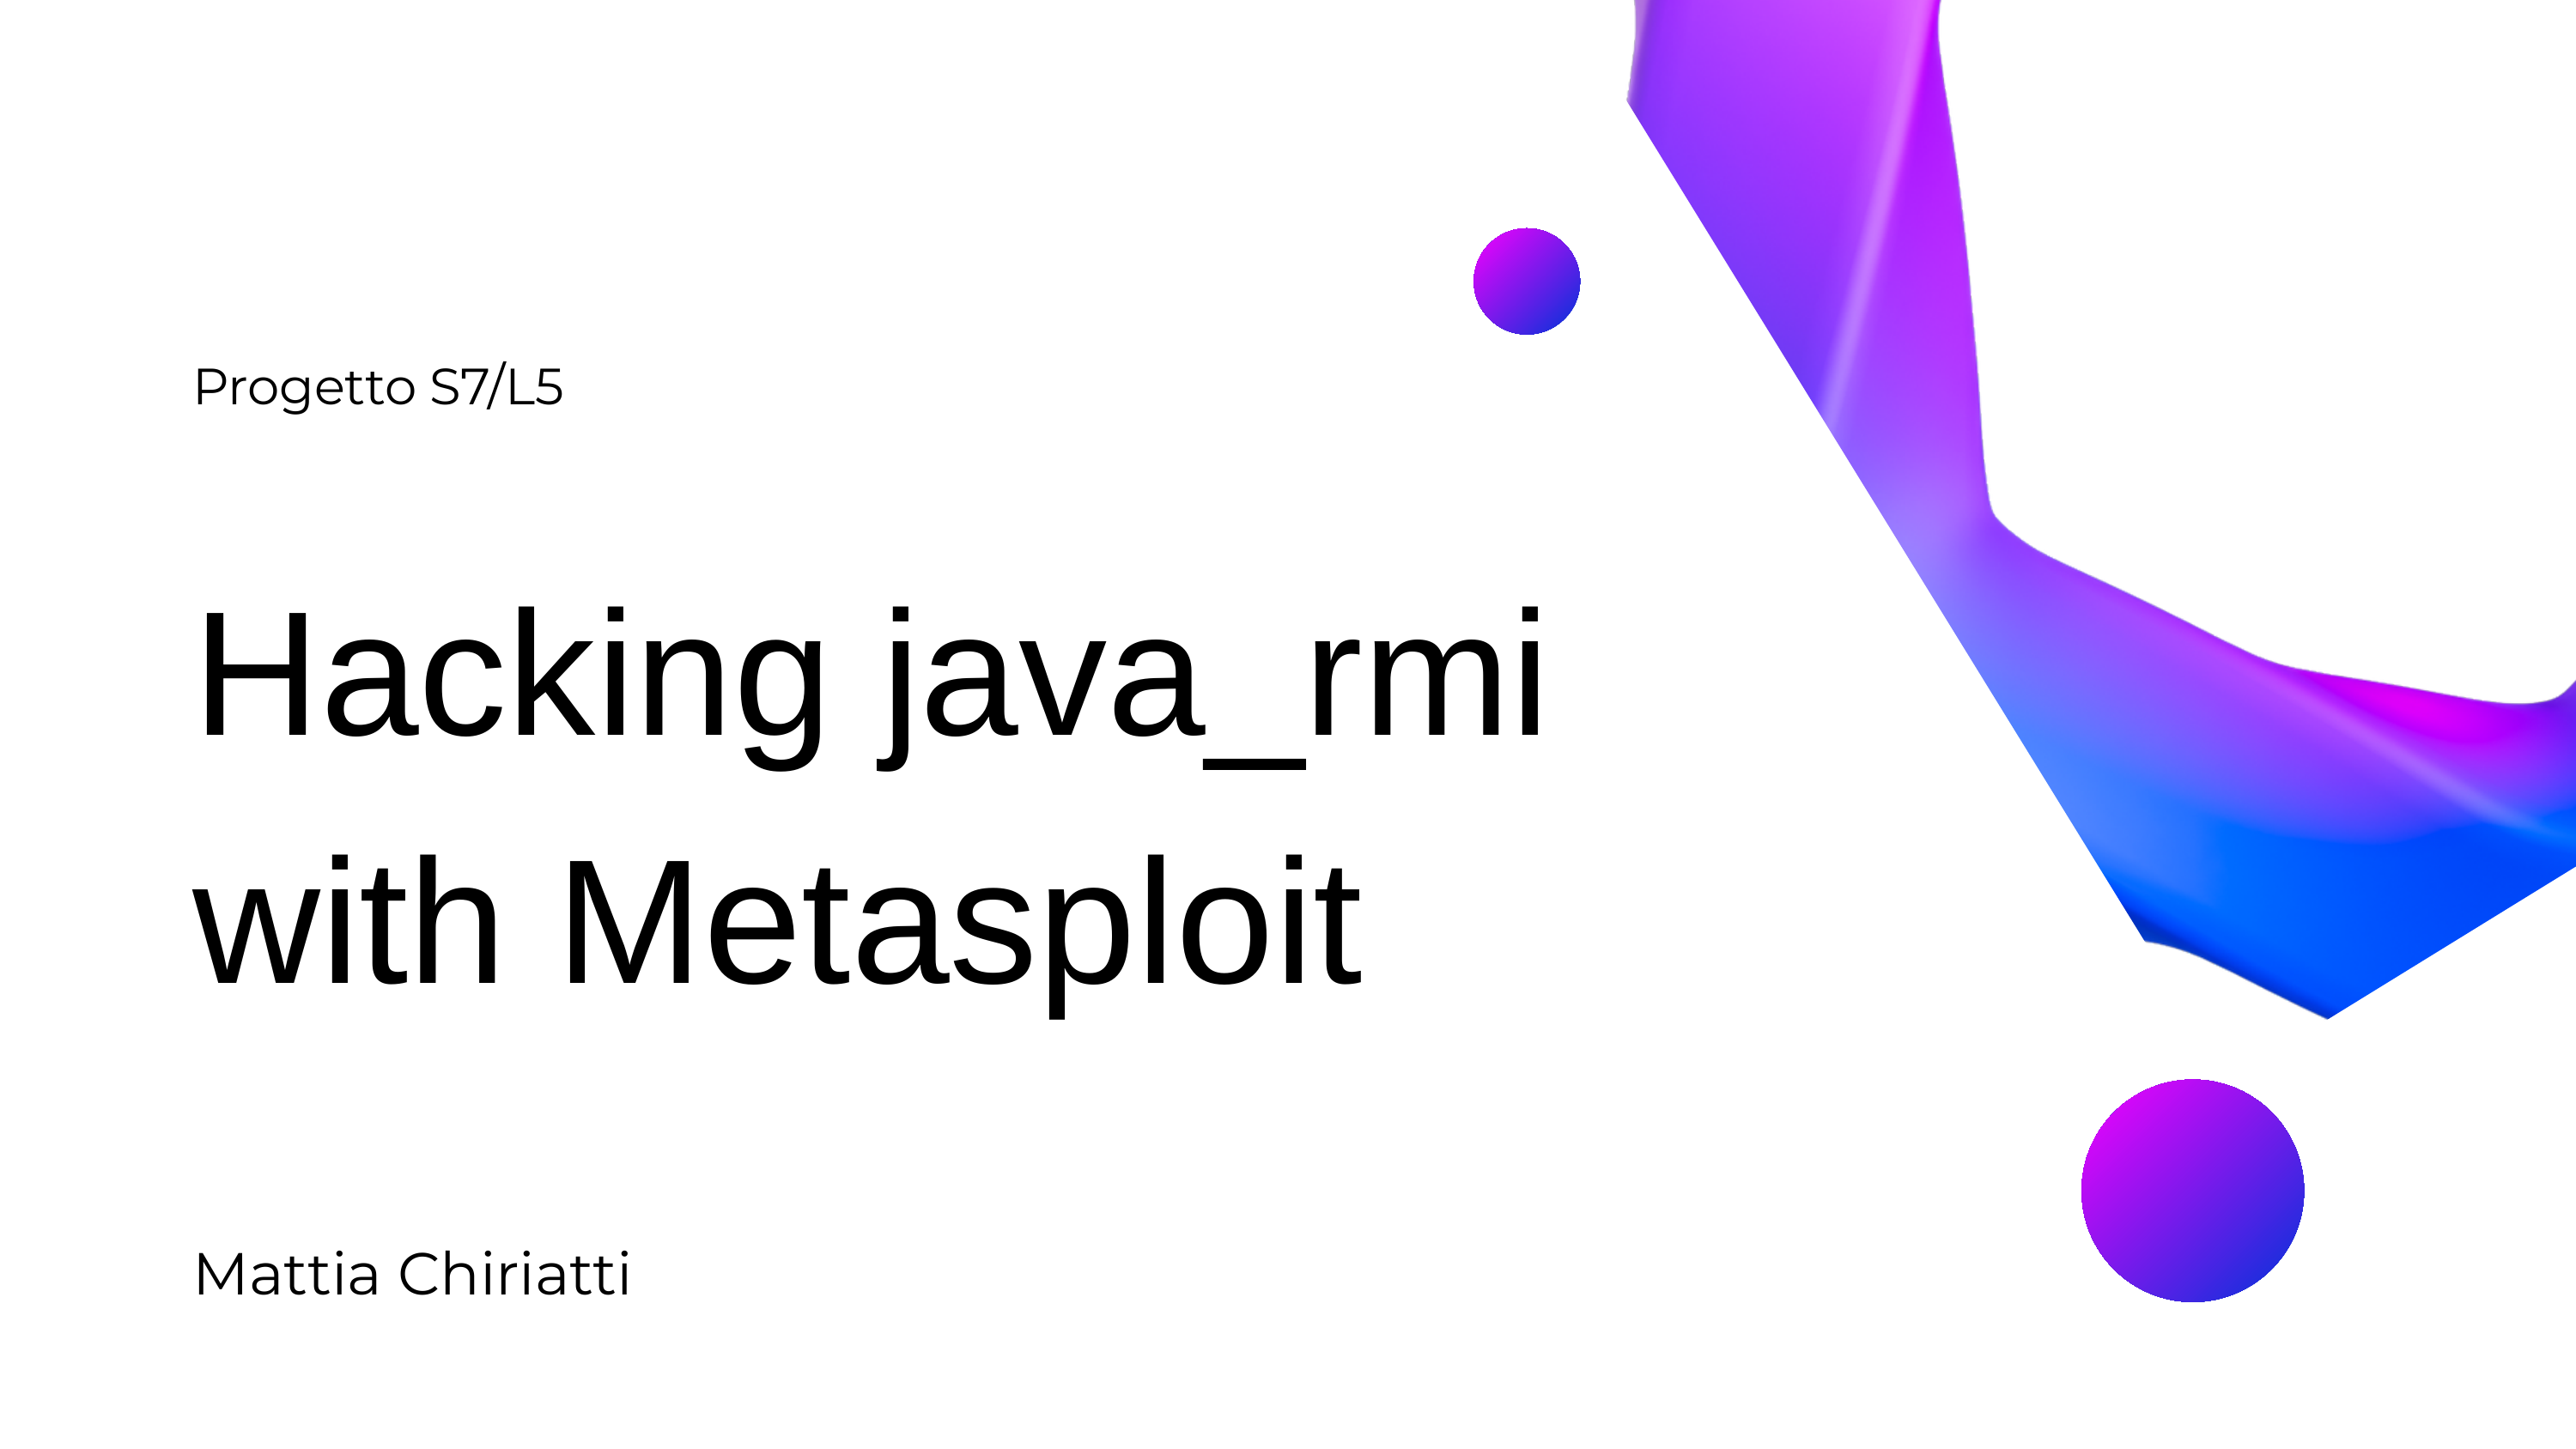

Progetto S7/L5
Hacking java_rmi with Metasploit

Mattia Chiriatti